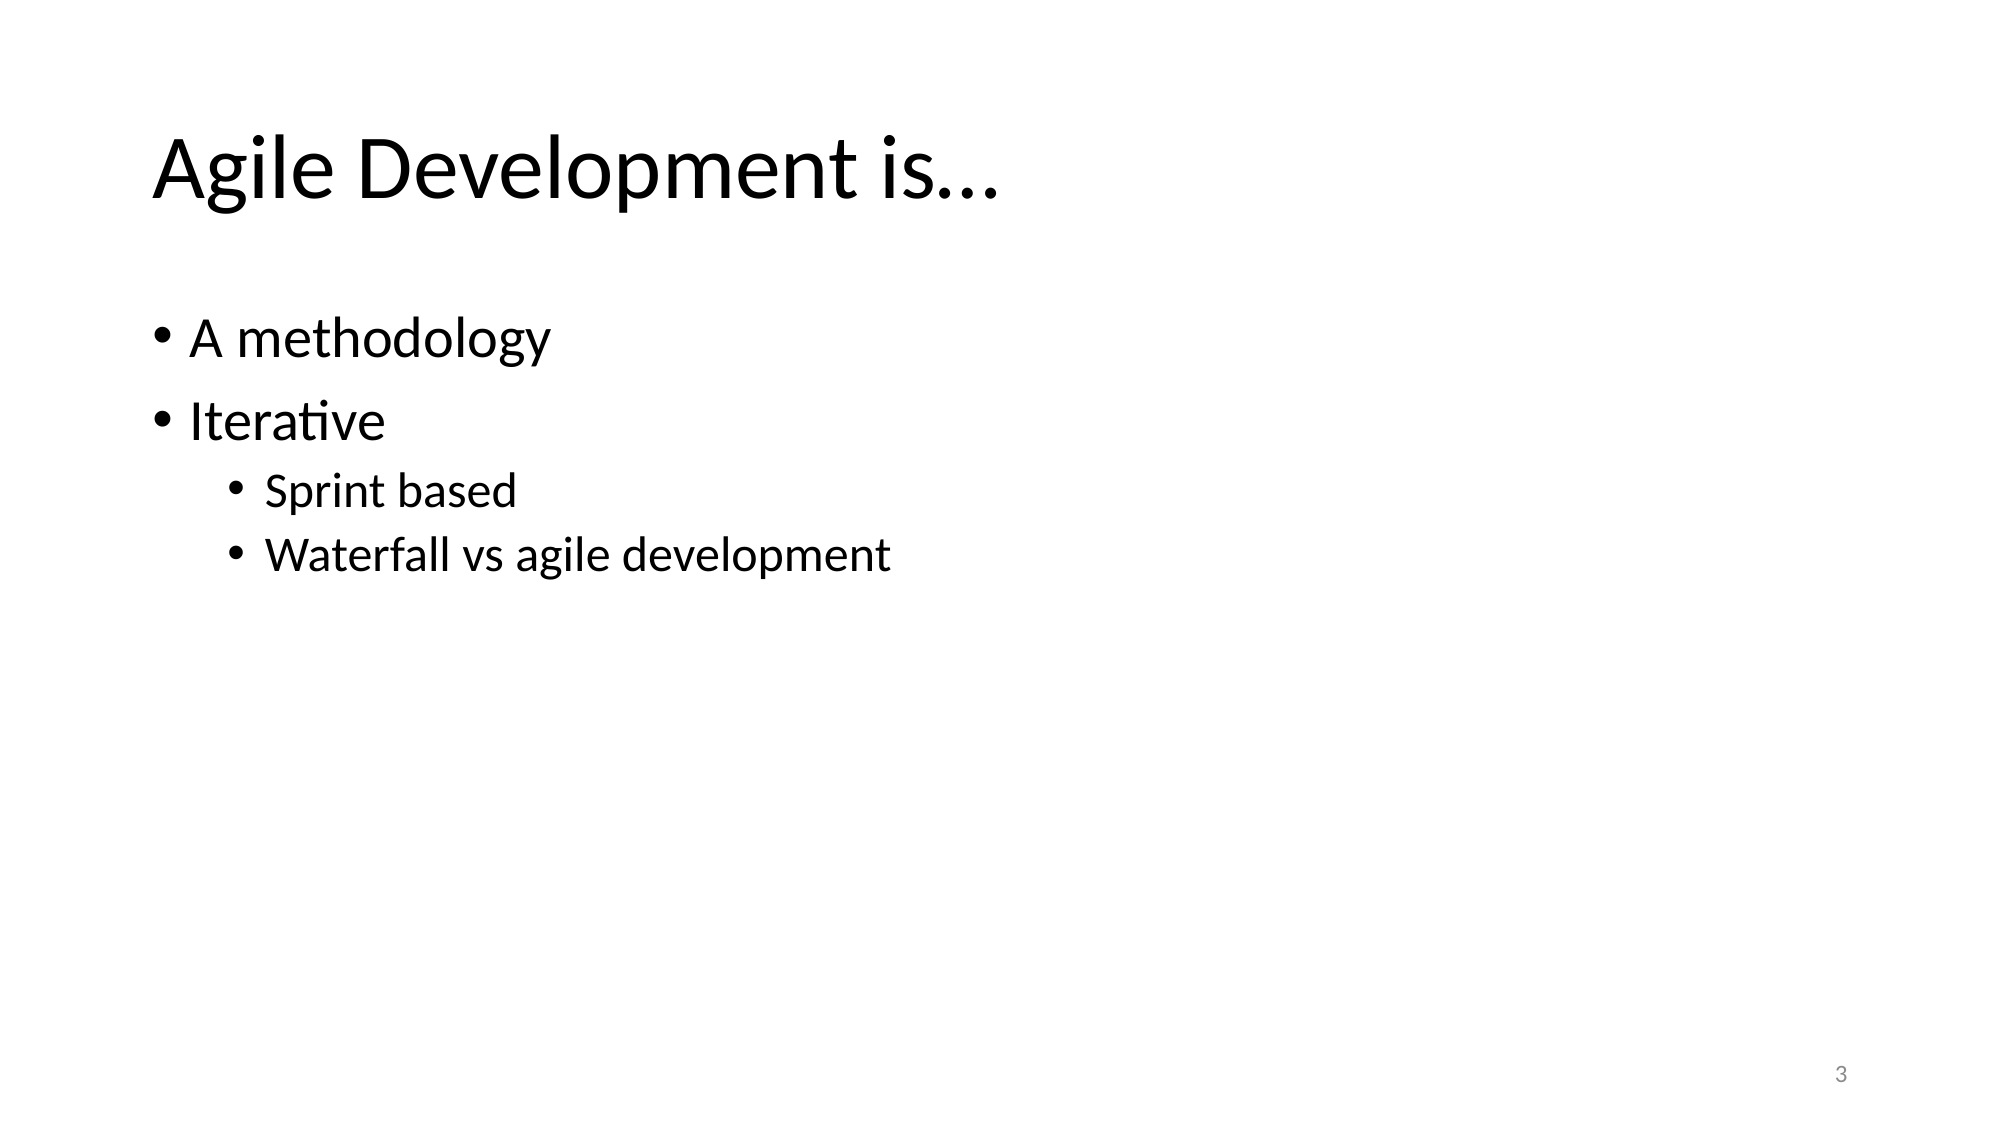

# Agile Development is…
A methodology
Iterative
Sprint based
Waterfall vs agile development
3